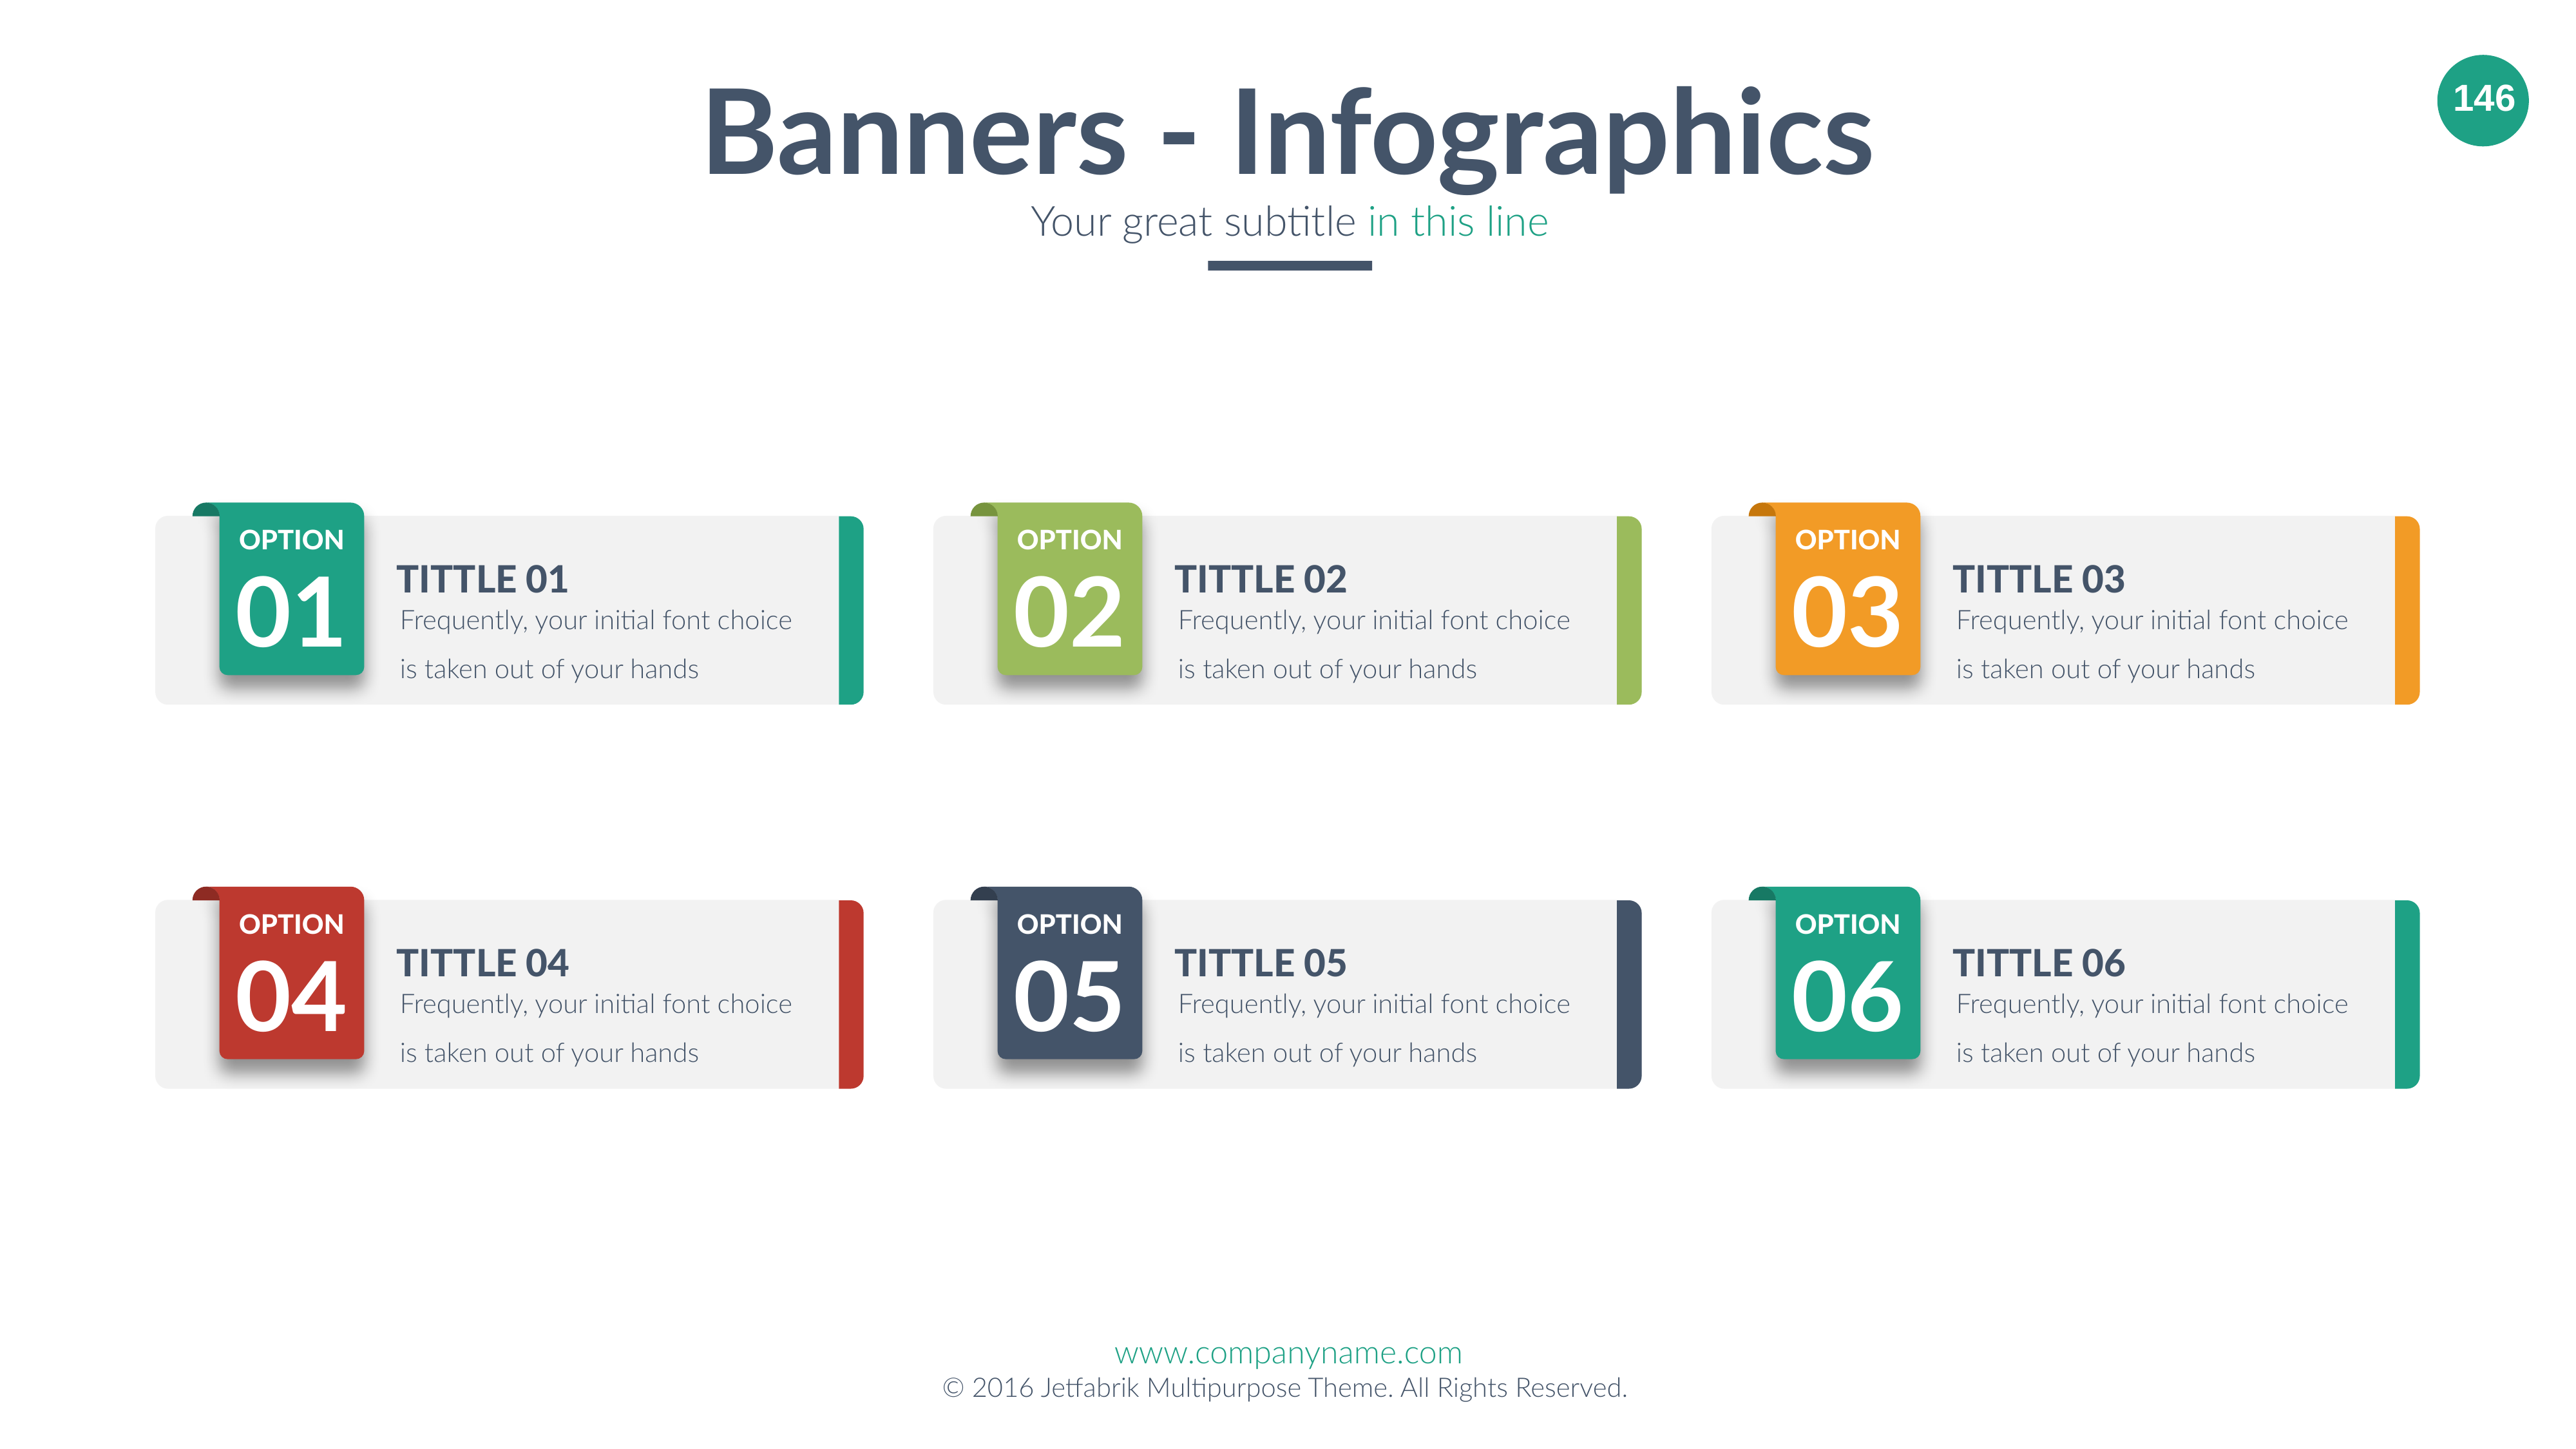

Banners - Infographics
Your great subtitle in this line

TITTLE 01
TITTLE 02
TITTLE 03

OPTION
OPTION
OPTION
01
02
03
Frequently, your initial font choice is taken out of your hands
Frequently, your initial font choice is taken out of your hands
Frequently, your initial font choice is taken out of your hands
TITTLE 04
TITTLE 05
TITTLE 06

OPTION
OPTION
OPTION
04
05
06
Frequently, your initial font choice is taken out of your hands
Frequently, your initial font choice is taken out of your hands
Frequently, your initial font choice is taken out of your hands